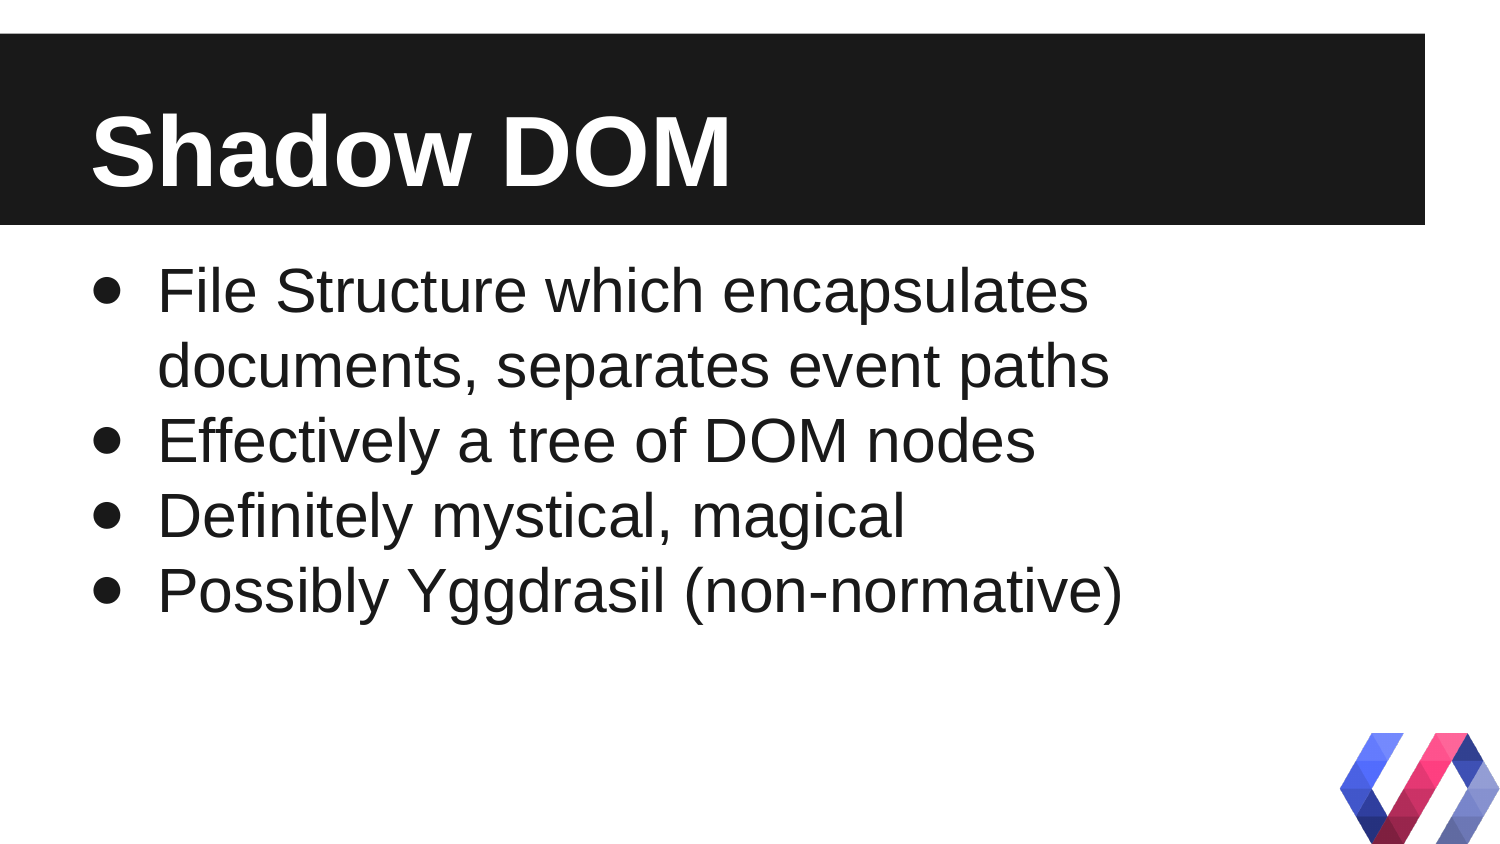

# Shadow DOM
File Structure which encapsulates documents, separates event paths
Effectively a tree of DOM nodes
Definitely mystical, magical
Possibly Yggdrasil (non-normative)